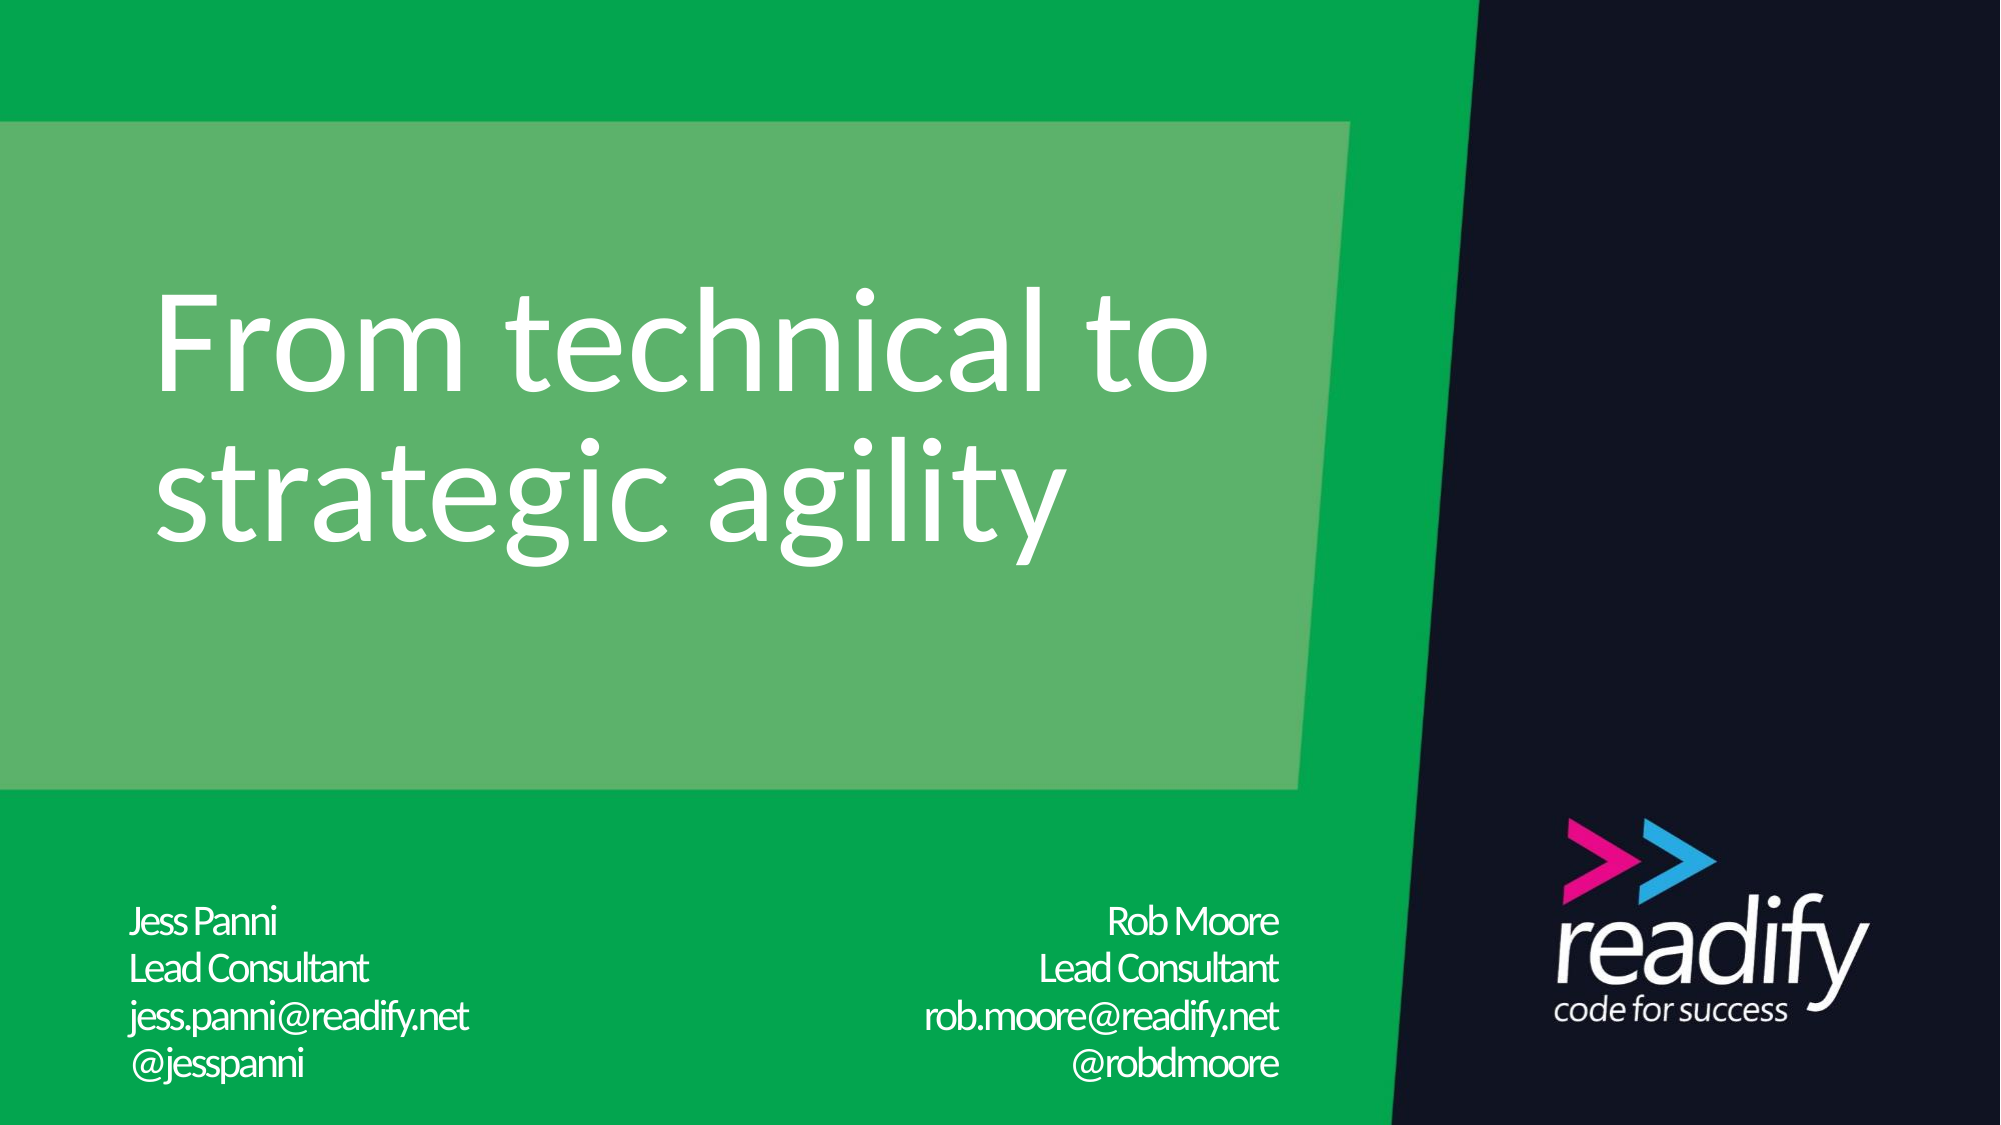

# From technical to strategic agility
Jess Panni
Lead Consultant
jess.panni@readify.net
@jesspanni
Rob Moore
Lead Consultant
rob.moore@readify.net
@robdmoore